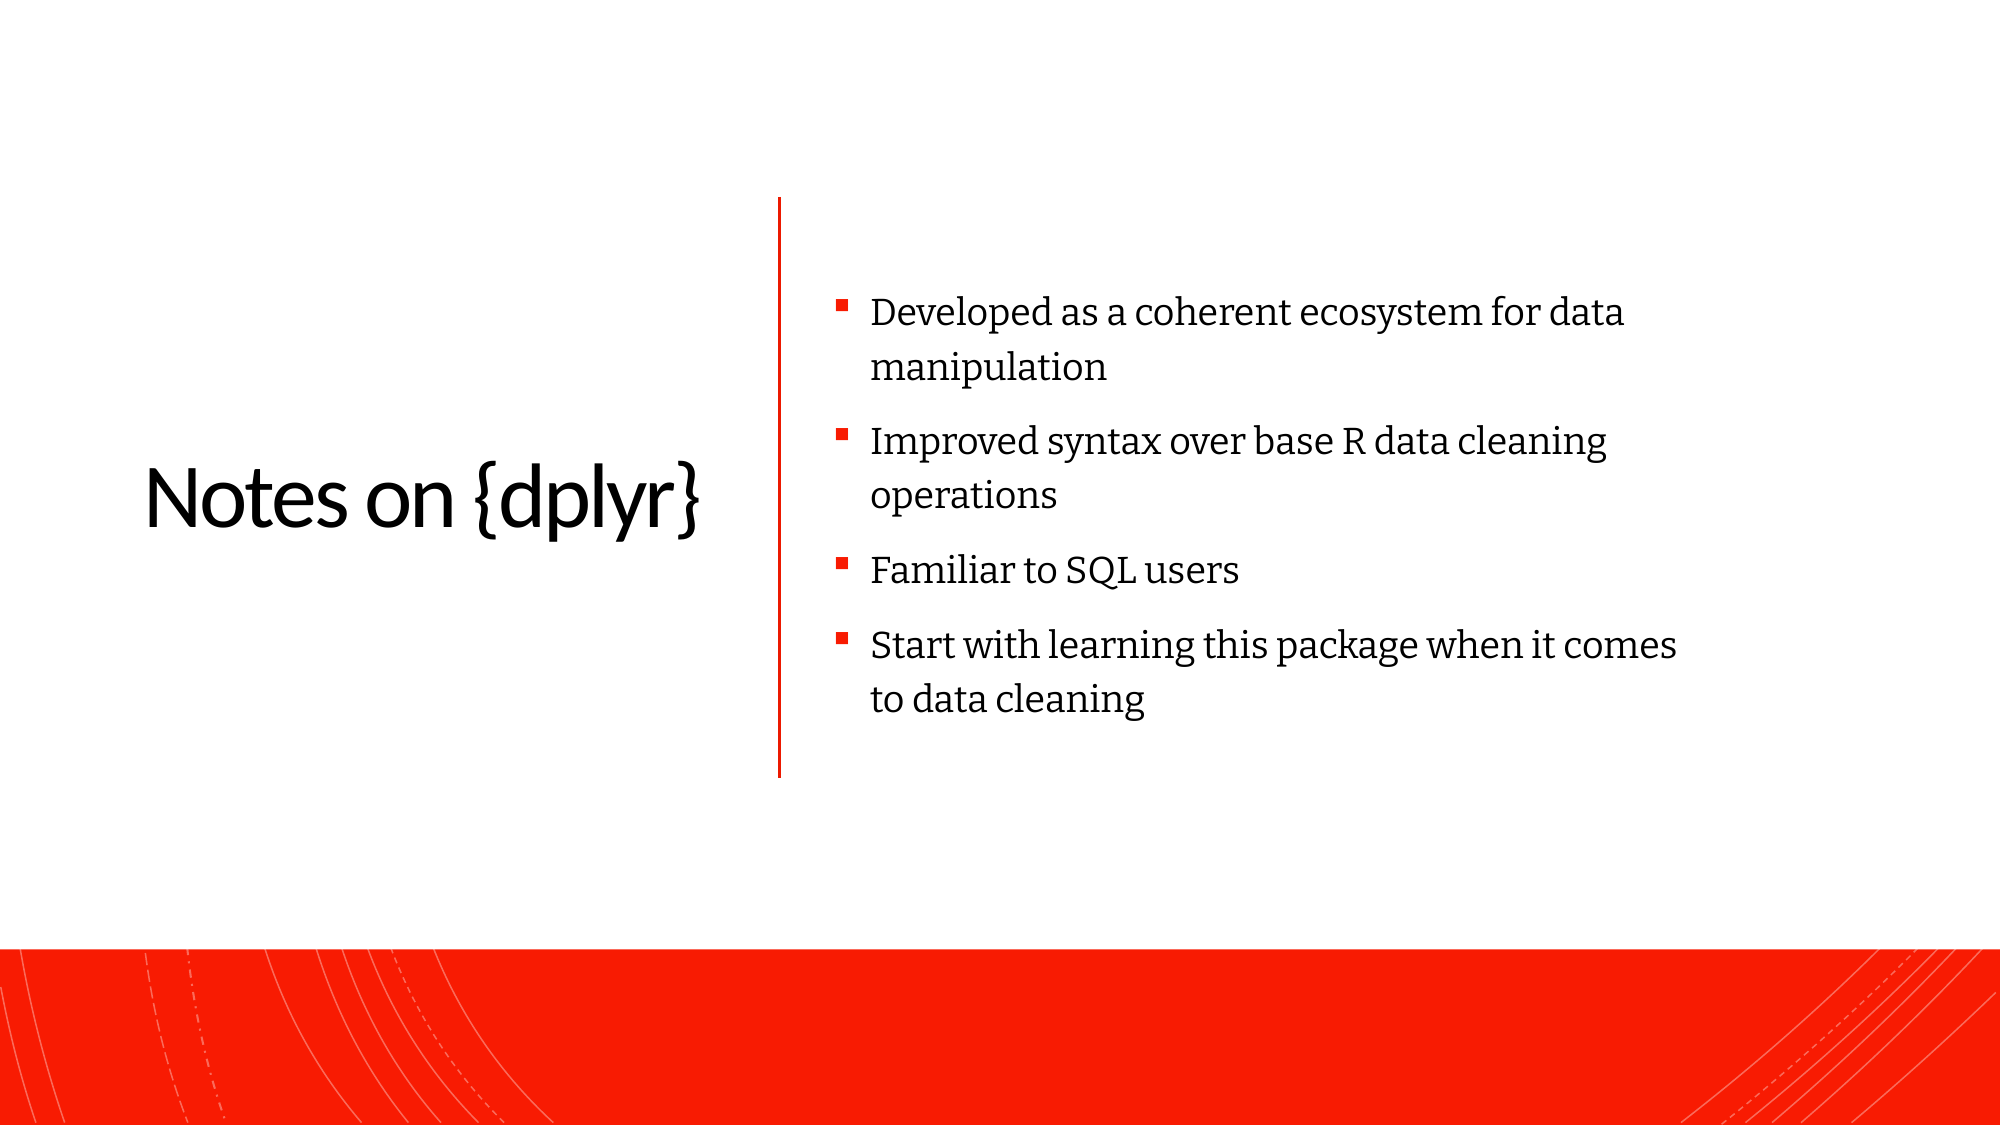

47
# Notes on {dplyr}
Developed as a coherent ecosystem for data manipulation
Improved syntax over base R data cleaning operations
Familiar to SQL users
Start with learning this package when it comes to data cleaning